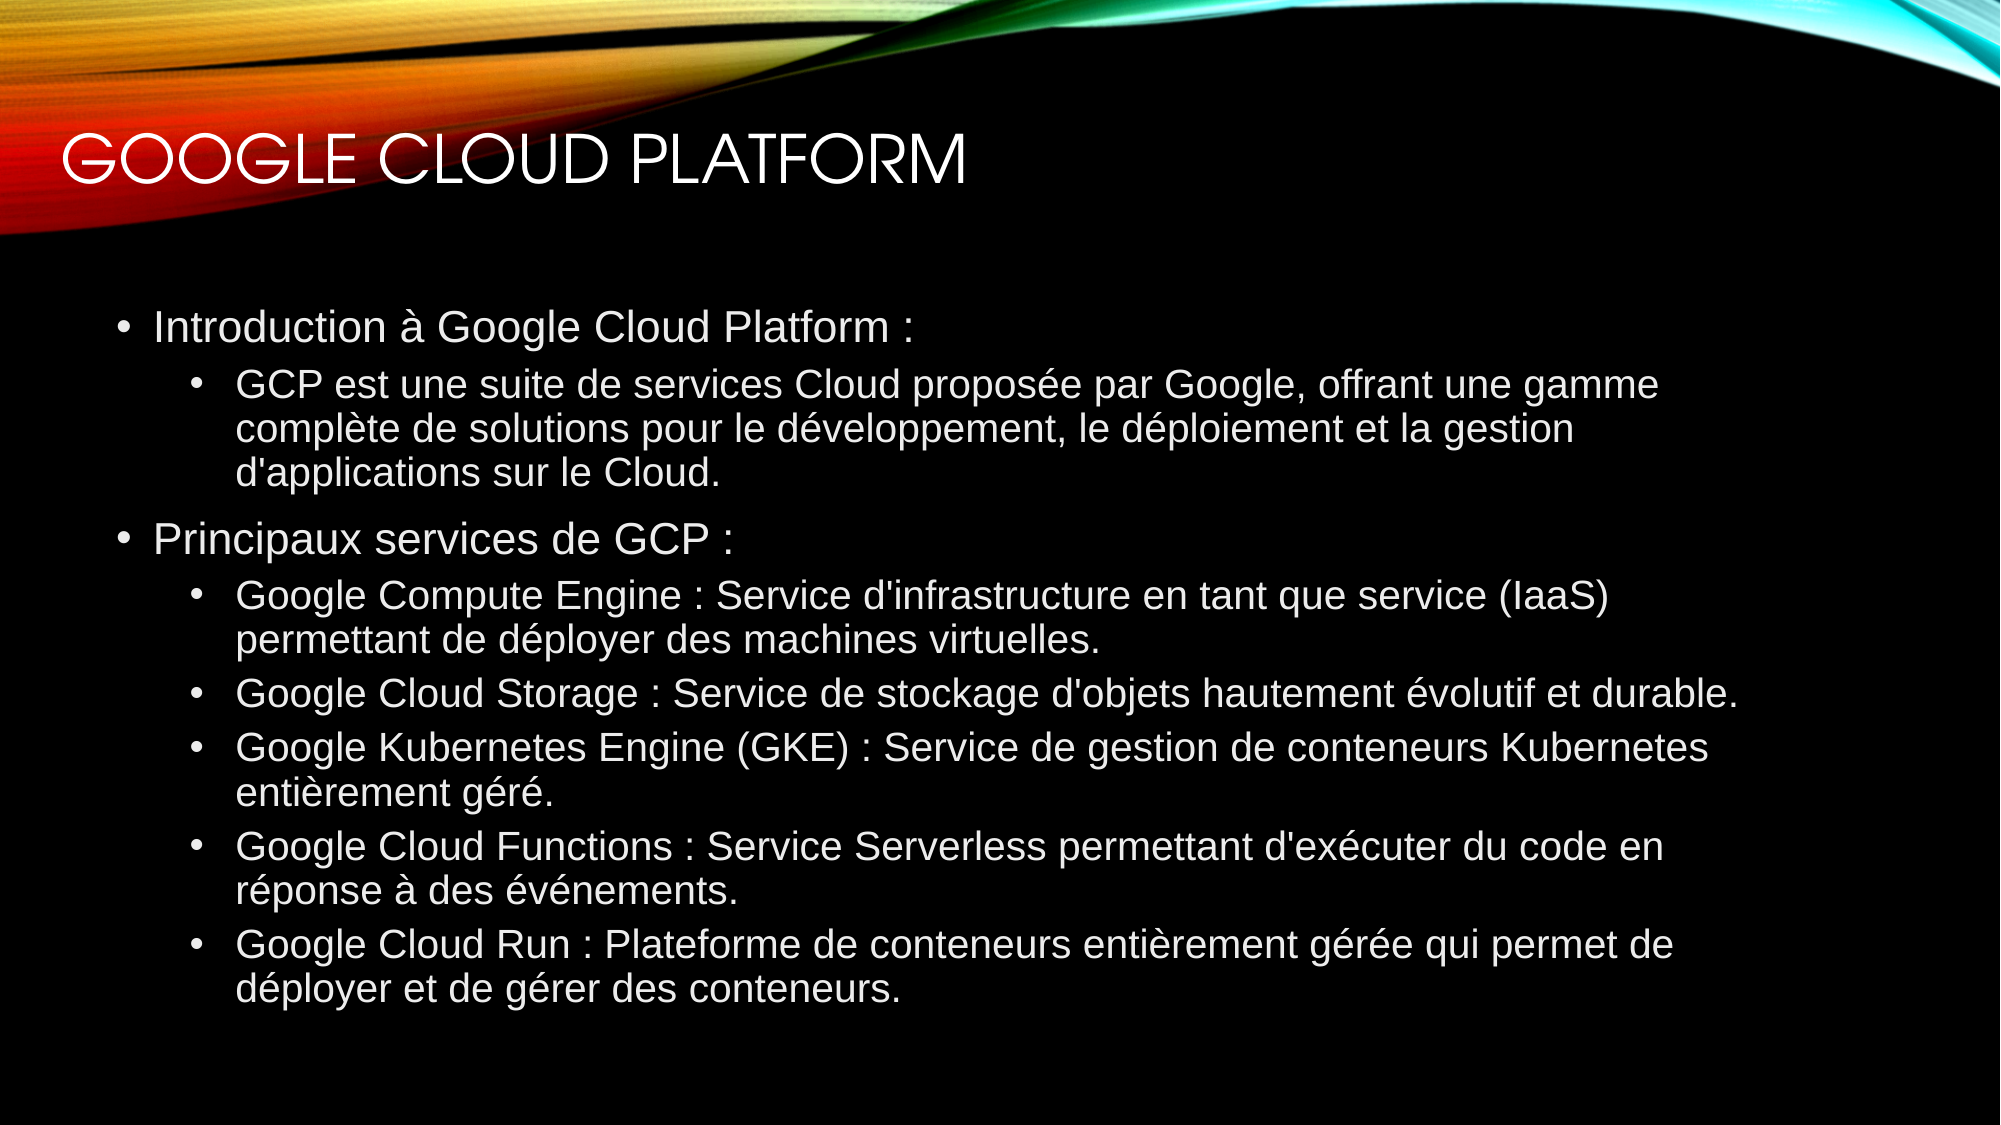

# Google cloud platform
Introduction à Google Cloud Platform :
GCP est une suite de services Cloud proposée par Google, offrant une gamme complète de solutions pour le développement, le déploiement et la gestion d'applications sur le Cloud.
Principaux services de GCP :
Google Compute Engine : Service d'infrastructure en tant que service (IaaS) permettant de déployer des machines virtuelles.
Google Cloud Storage : Service de stockage d'objets hautement évolutif et durable.
Google Kubernetes Engine (GKE) : Service de gestion de conteneurs Kubernetes entièrement géré.
Google Cloud Functions : Service Serverless permettant d'exécuter du code en réponse à des événements.
Google Cloud Run : Plateforme de conteneurs entièrement gérée qui permet de déployer et de gérer des conteneurs.